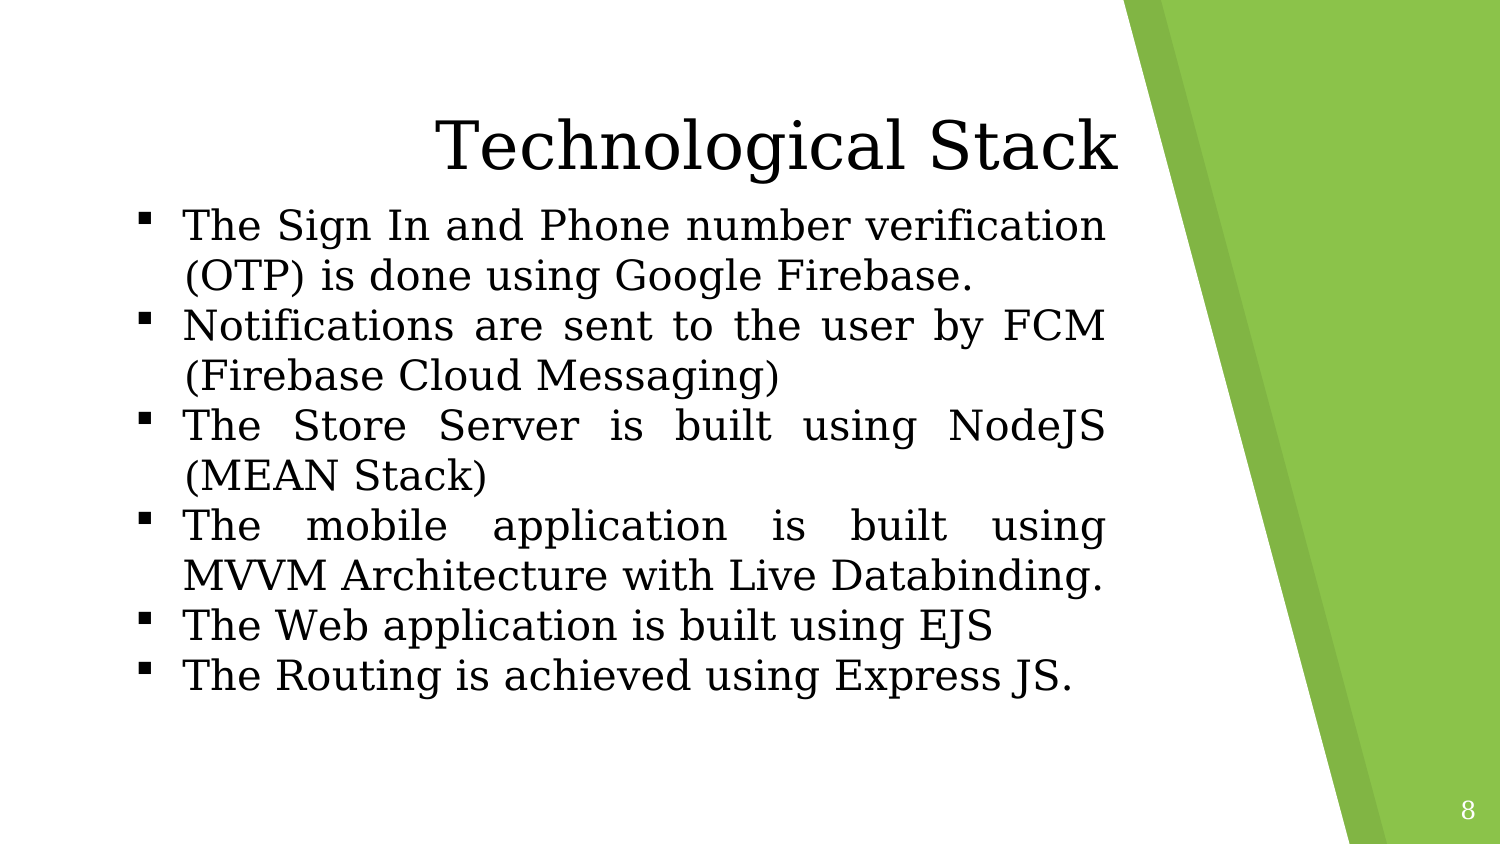

Technological Stack
The Sign In and Phone number verification (OTP) is done using Google Firebase.
Notifications are sent to the user by FCM (Firebase Cloud Messaging)
The Store Server is built using NodeJS (MEAN Stack)
The mobile application is built using MVVM Architecture with Live Databinding.
The Web application is built using EJS
The Routing is achieved using Express JS.

8